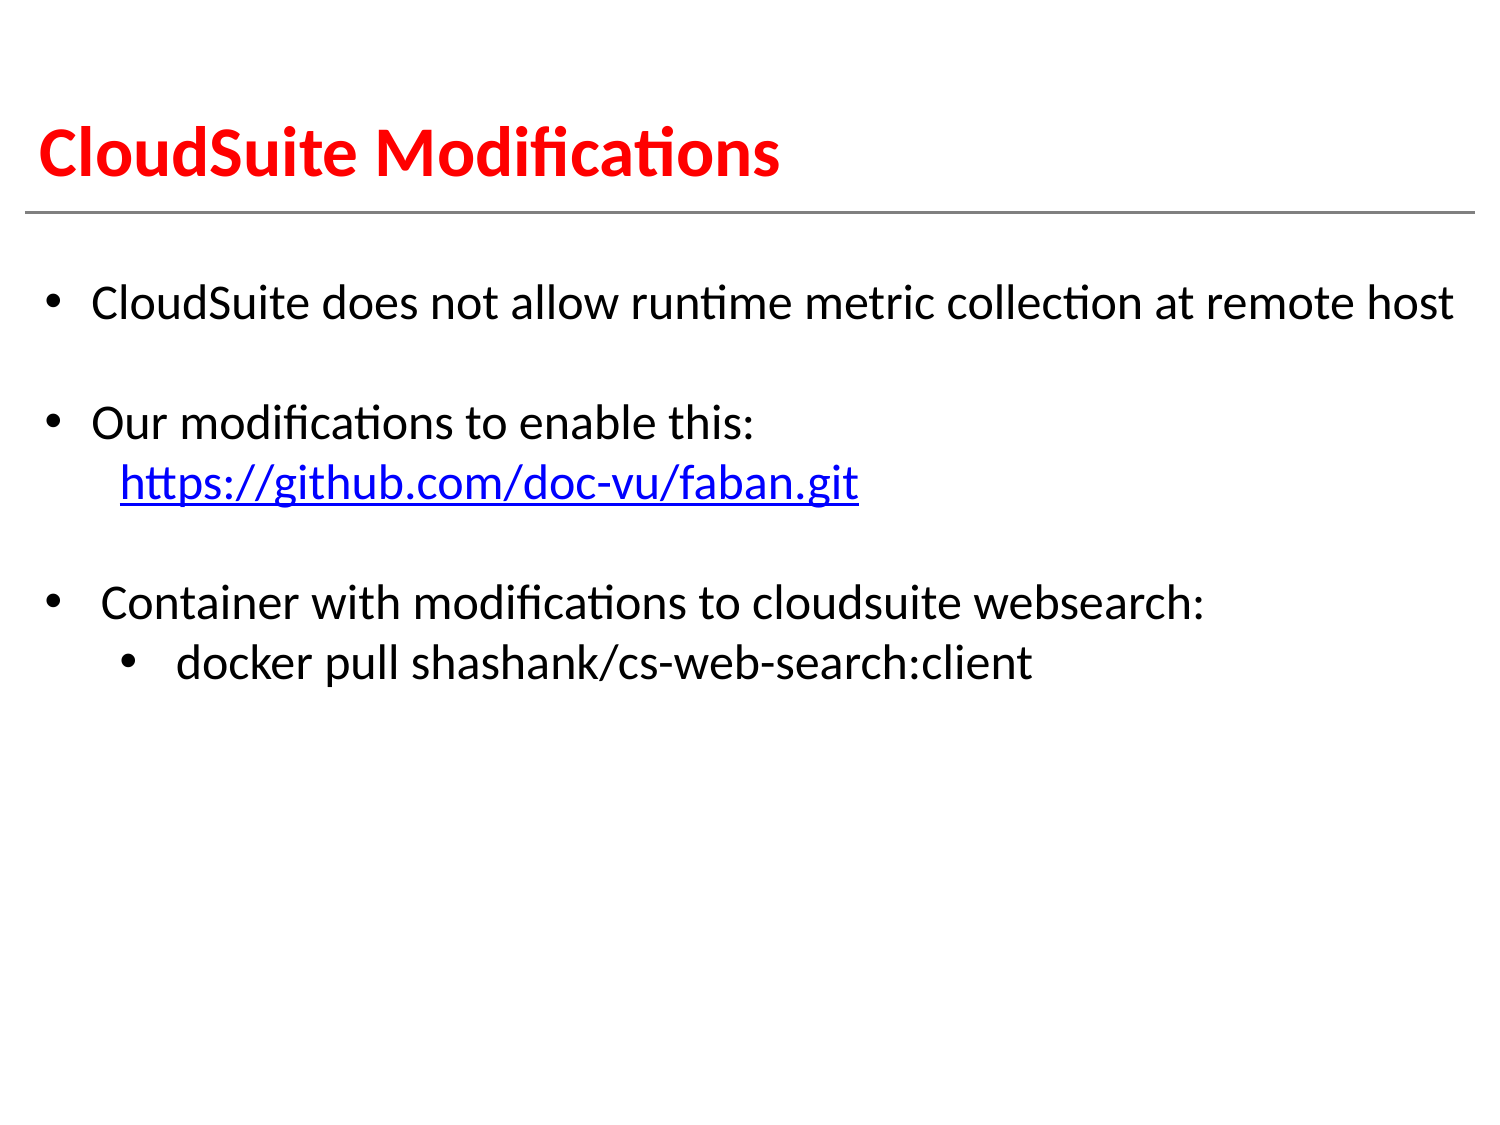

# CloudSuite Modifications
CloudSuite does not allow runtime metric collection at remote host

Our modifications to enable this:
https://github.com/doc-vu/faban.git

Container with modifications to cloudsuite websearch:
docker pull shashank/cs-web-search:client